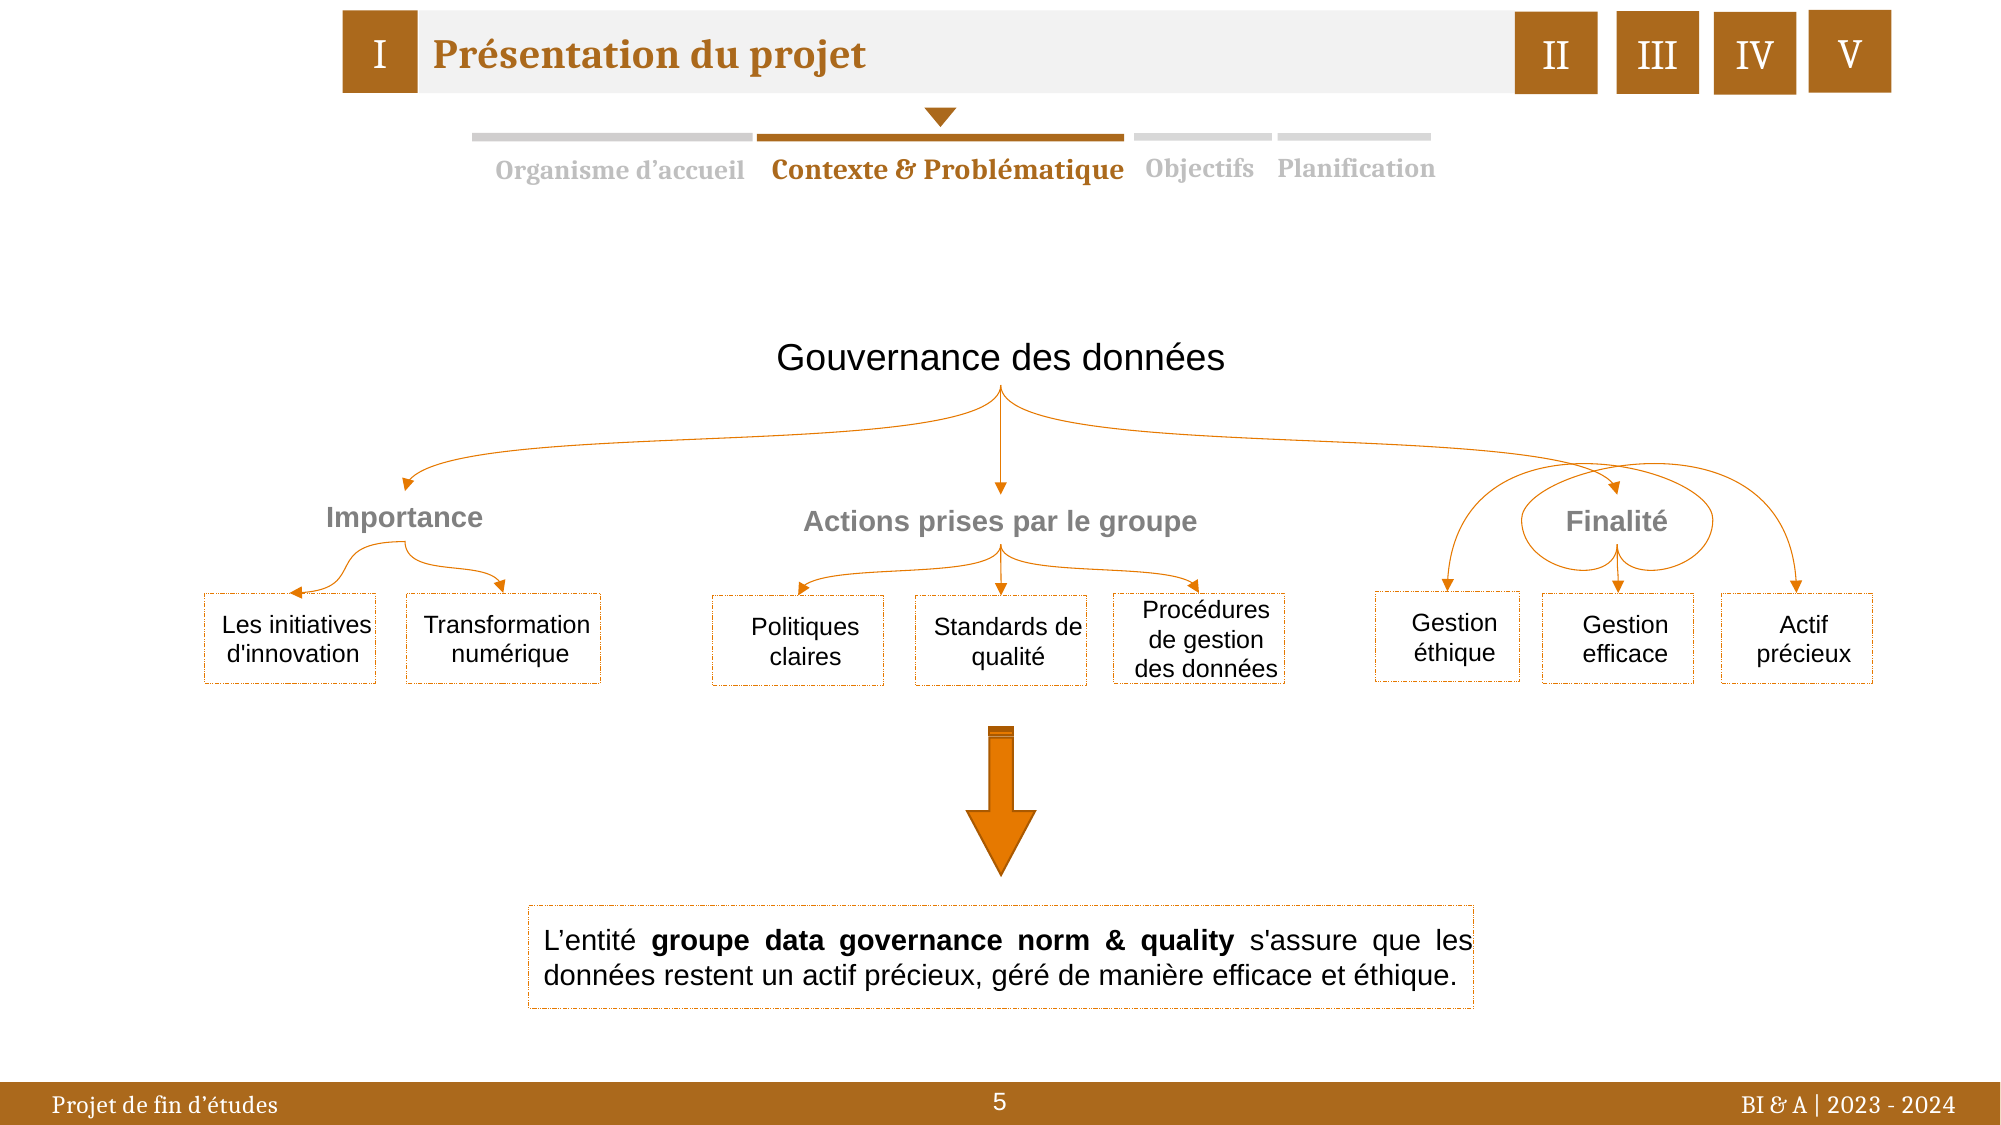

V

I
III
II
IV
Présentation du projet

Contexte & Problématique
Organisme d’accueil
Objectifs
Planification
Gouvernance des données
Importance
Actions prises par le groupe
Finalité
Gestion éthique
Les initiatives
d'innovation
Transformation
numérique
Procédures de gestion des données
Gestion efficace
Actif
précieux
Politiques claires
Standards de qualité

L’entité groupe data governance norm & quality s'assure que les données restent un actif précieux, géré de manière efficace et éthique.
5